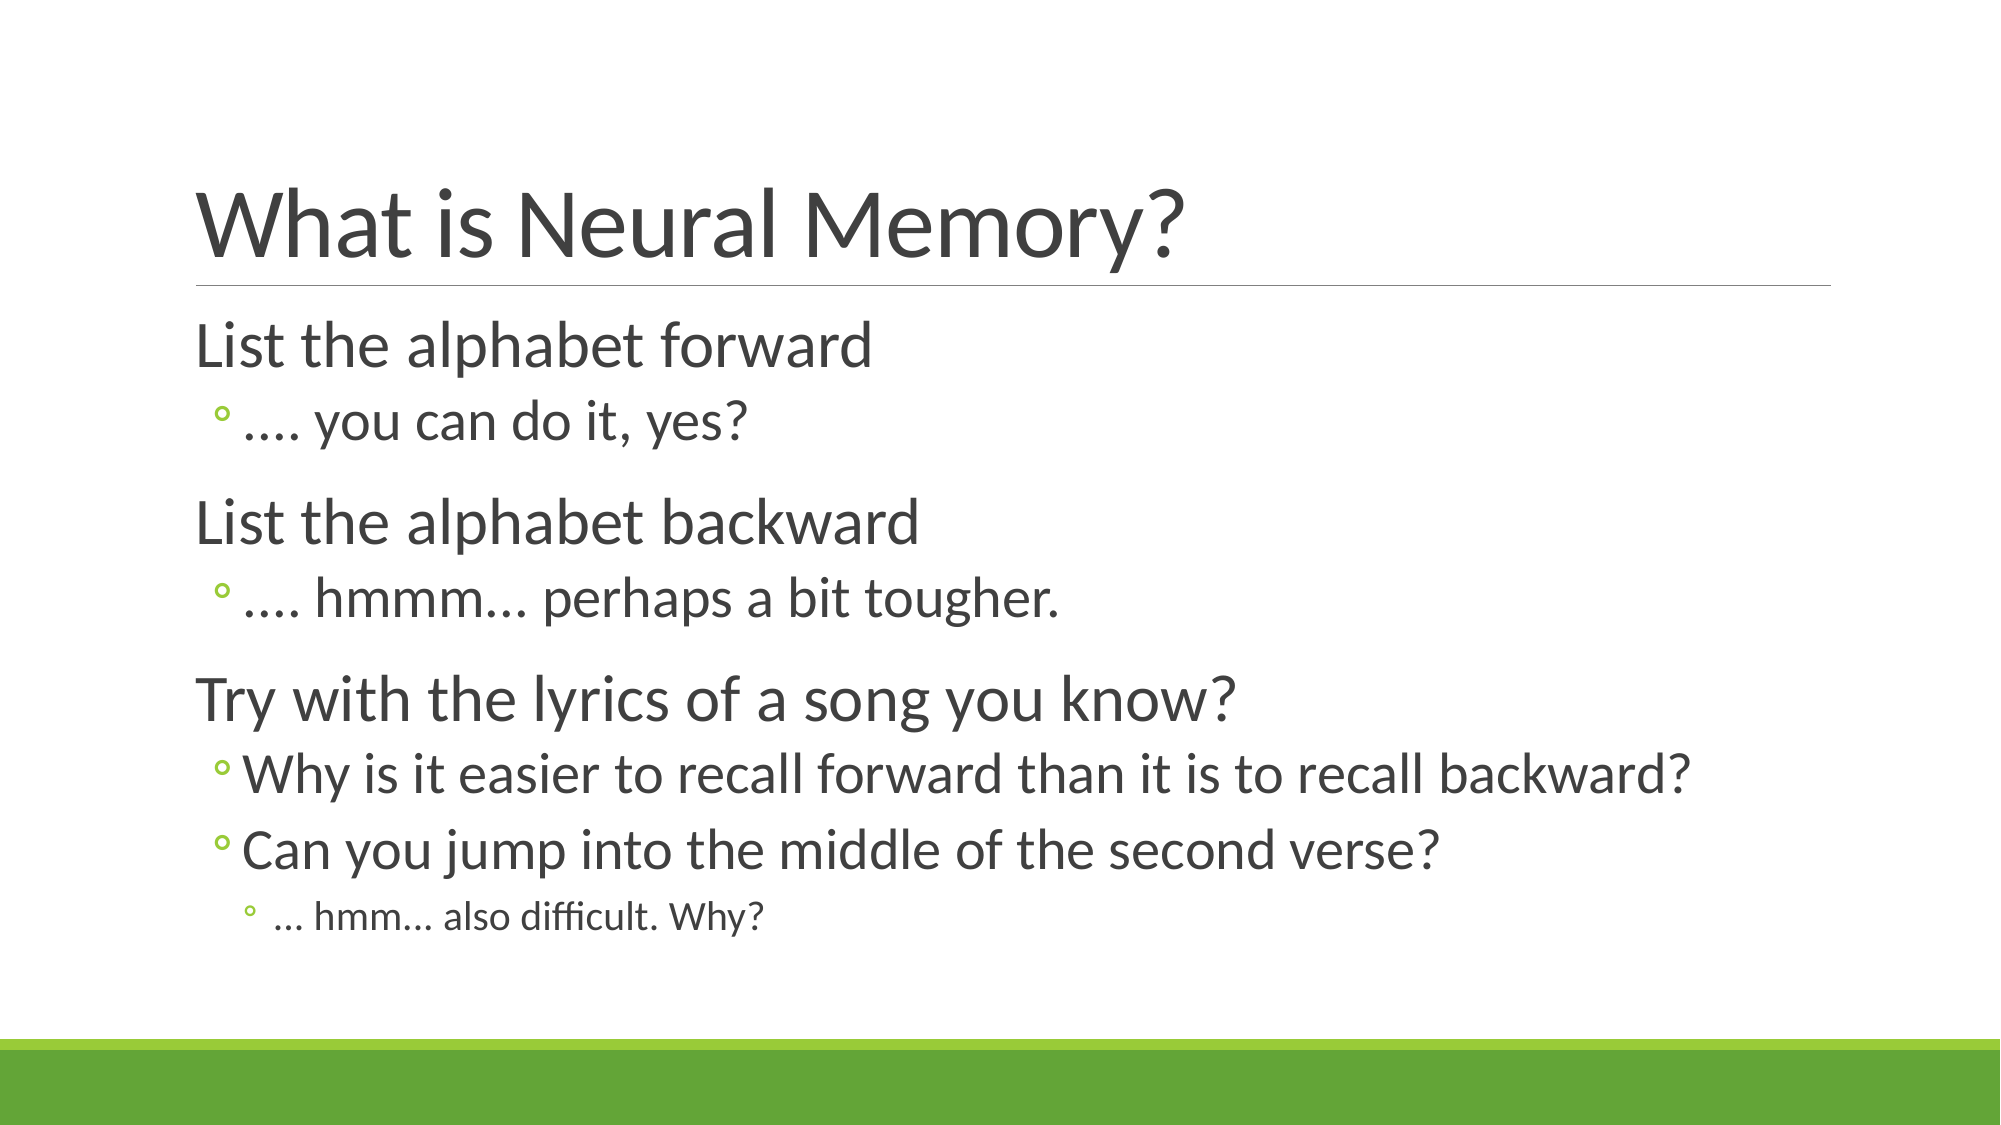

# What is Neural Memory?
List the alphabet forward
.... you can do it, yes?
List the alphabet backward
.... hmmm... perhaps a bit tougher.
Try with the lyrics of a song you know?
Why is it easier to recall forward than it is to recall backward?
Can you jump into the middle of the second verse?
... hmm... also difficult. Why?